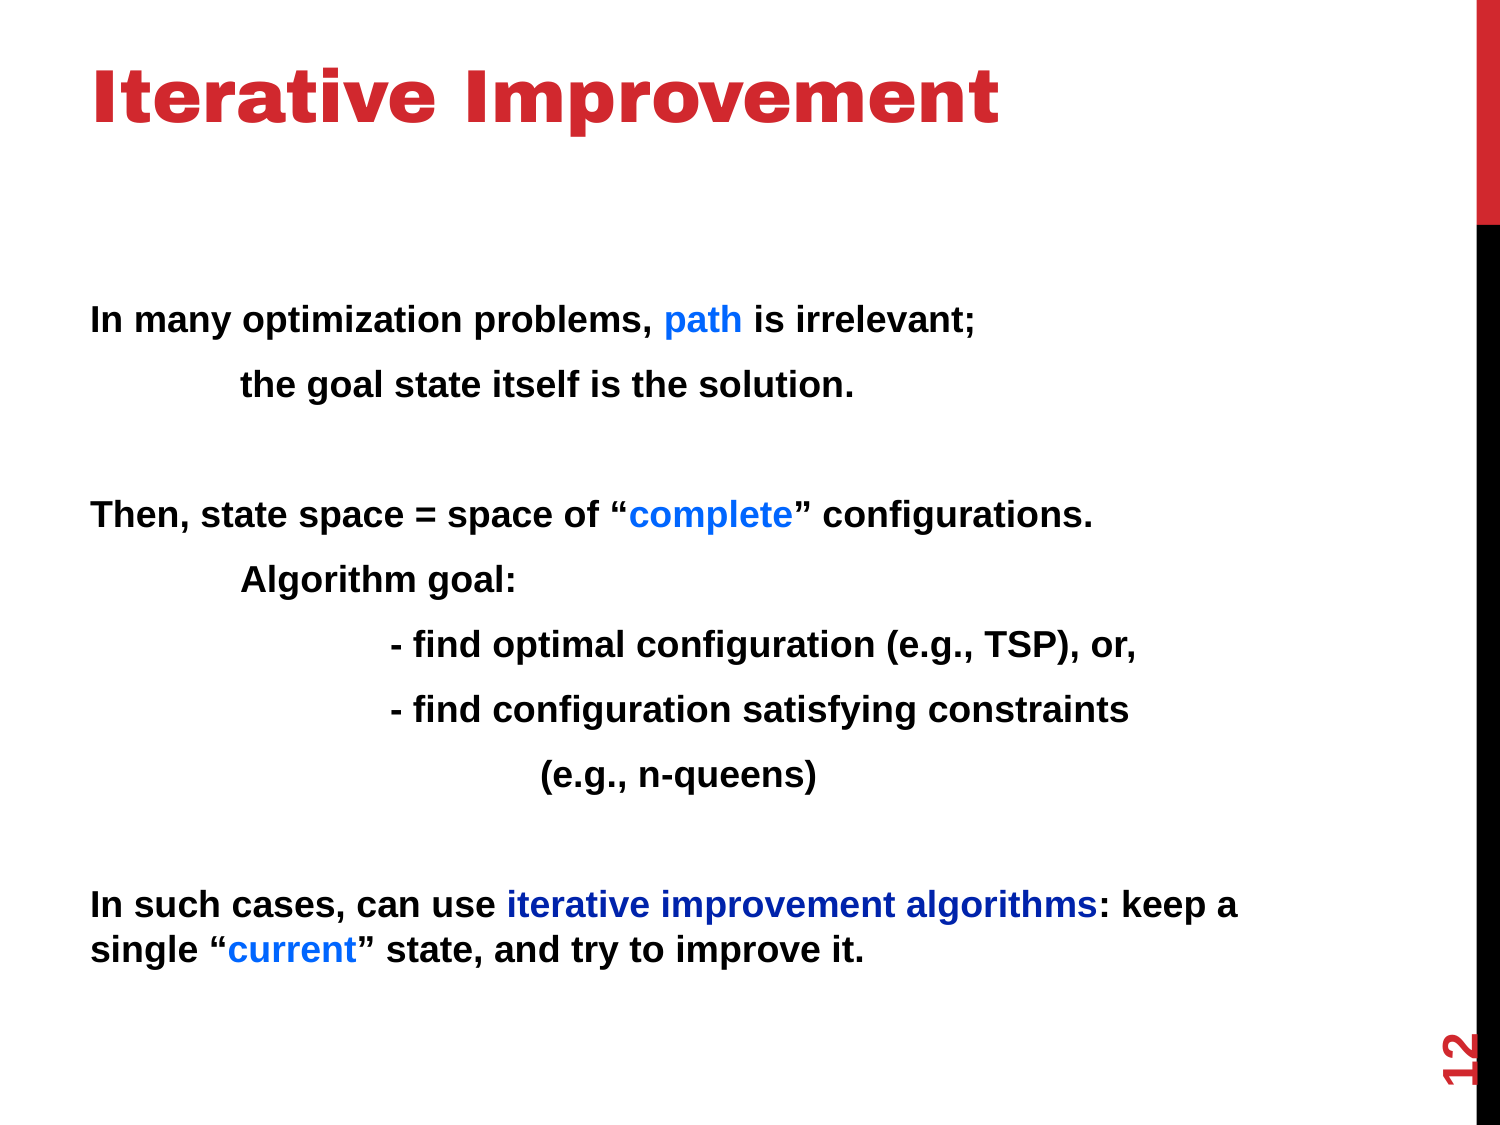

# Iterative Improvement
In many optimization problems, path is irrelevant;
	the goal state itself is the solution.

Then, state space = space of “complete” configurations.
	Algorithm goal:
		- find optimal configuration (e.g., TSP), or,
		- find configuration satisfying constraints
			(e.g., n-queens)

In such cases, can use iterative improvement algorithms: keep a single “current” state, and try to improve it.
12